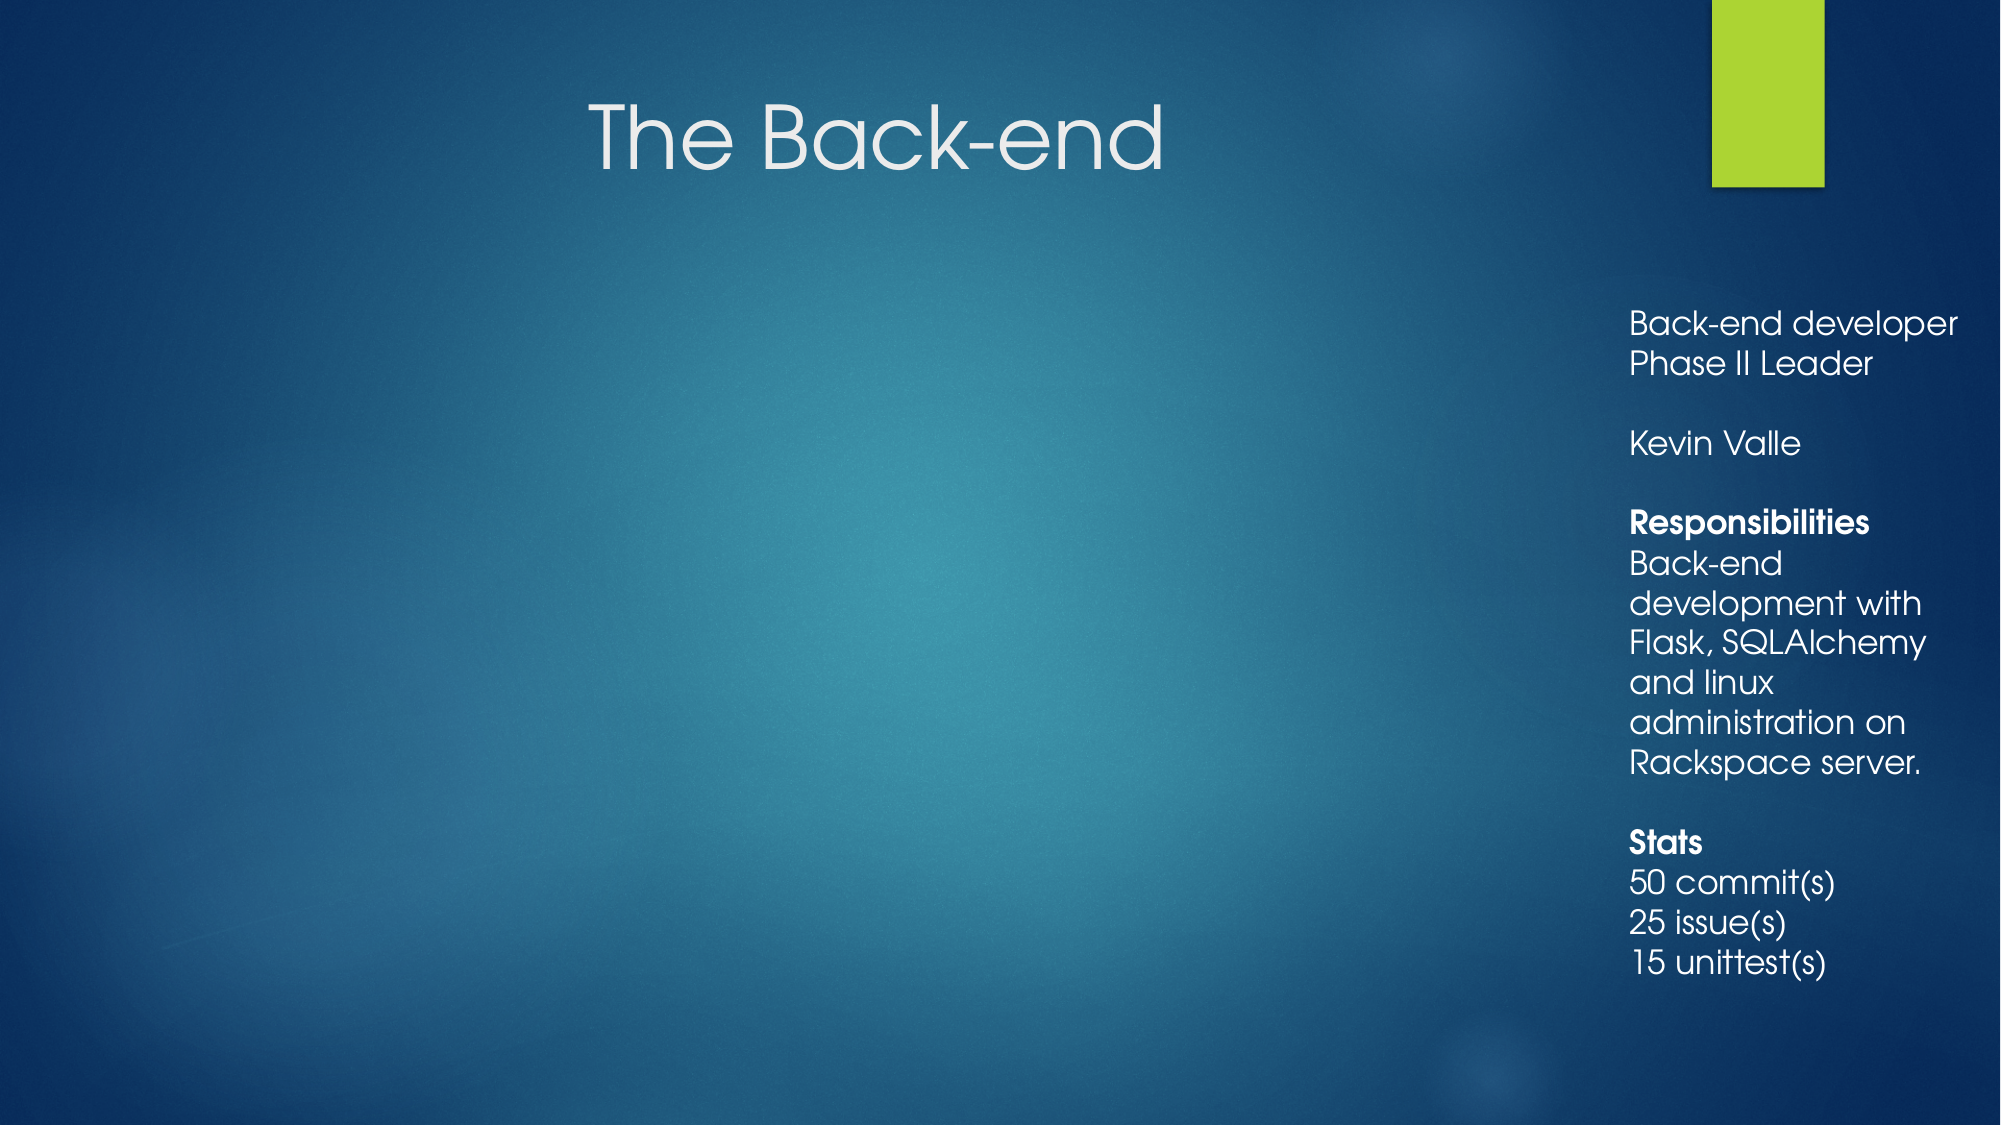

# The Back-end
Back-end developer
Phase II Leader

Kevin Valle

Responsibilities
Back-end development with Flask, SQLAlchemy and linux administration on Rackspace server.

Stats
50 commit(s)
25 issue(s)
15 unittest(s)